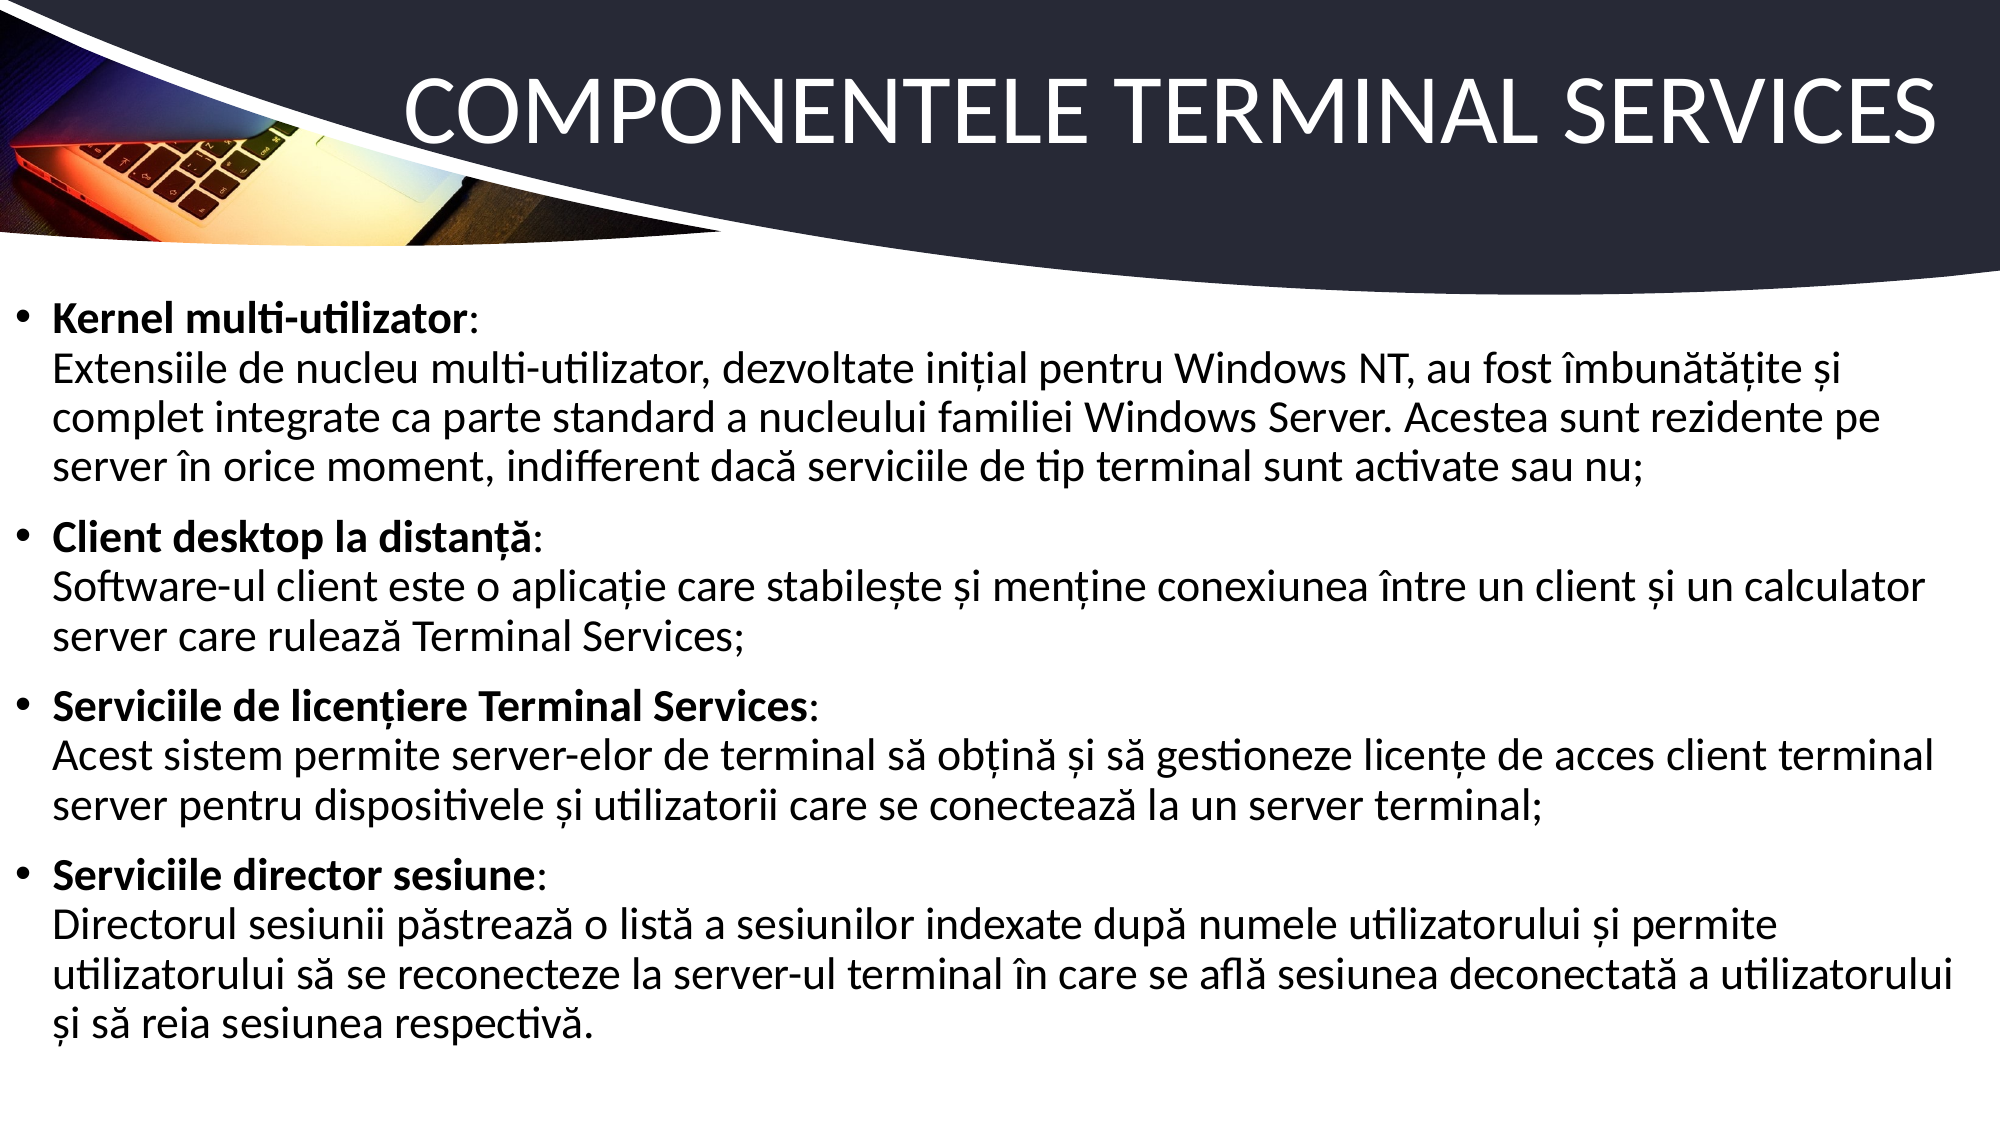

# Componentele Terminal Services
Kernel multi-utilizator:
Extensiile de nucleu multi-utilizator, dezvoltate inițial pentru Windows NT, au fost îmbunătățite și complet integrate ca parte standard a nucleului familiei Windows Server. Acestea sunt rezidente pe server în orice moment, indifferent dacă serviciile de tip terminal sunt activate sau nu;
Client desktop la distanță:
Software-ul client este o aplicație care stabilește și menține conexiunea între un client și un calculator server care rulează Terminal Services;
Serviciile de licențiere Terminal Services:
Acest sistem permite server-elor de terminal să obțină și să gestioneze licențe de acces client terminal server pentru dispositivele și utilizatorii care se conectează la un server terminal;
Serviciile director sesiune:
Directorul sesiunii păstrează o listă a sesiunilor indexate după numele utilizatorului și permite utilizatorului să se reconecteze la server-ul terminal în care se află sesiunea deconectată a utilizatorului și să reia sesiunea respectivă.